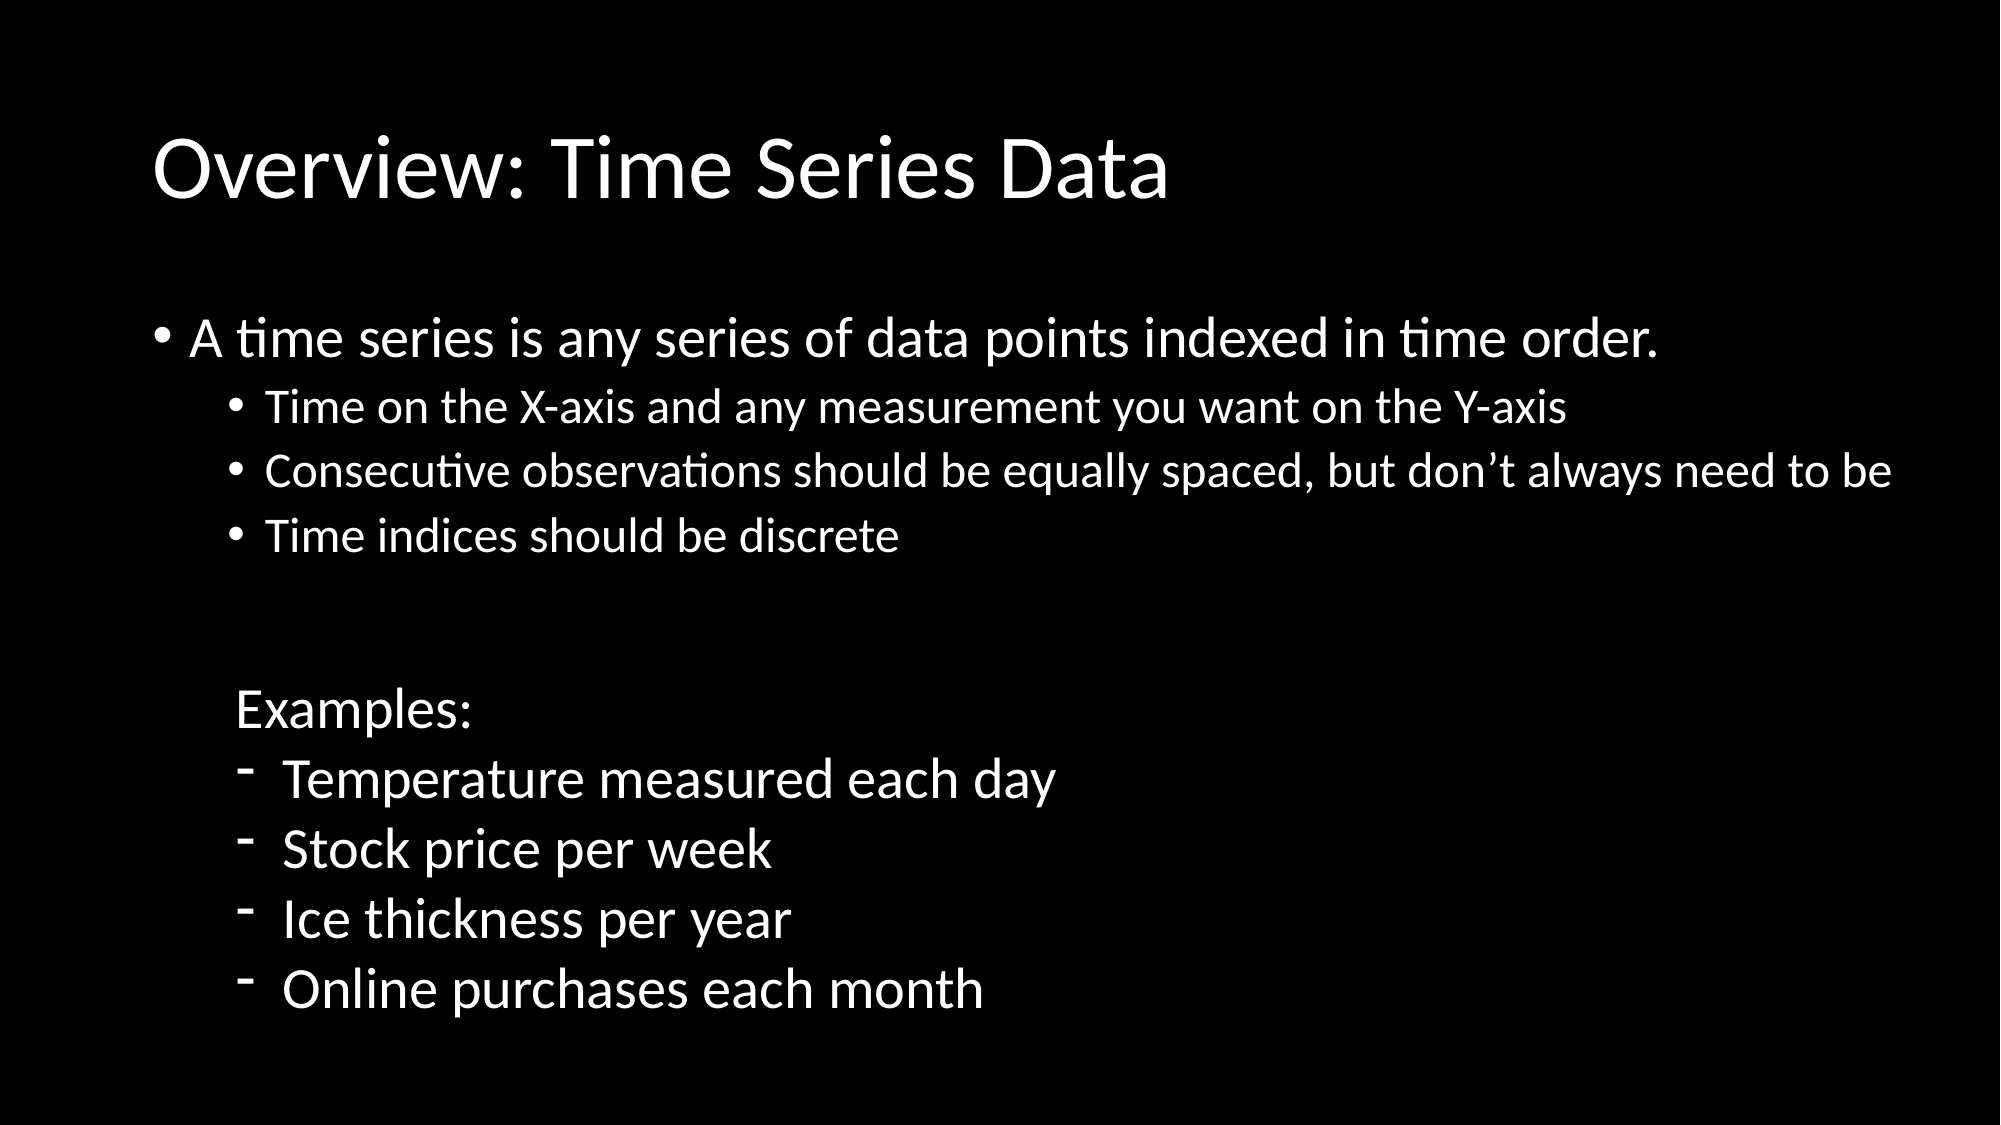

# Overview: Time Series Data
A time series is any series of data points indexed in time order.
Time on the X-axis and any measurement you want on the Y-axis
Consecutive observations should be equally spaced, but don’t always need to be
Time indices should be discrete

Examples:
Temperature measured each day
Stock price per week
Ice thickness per year
Online purchases each month